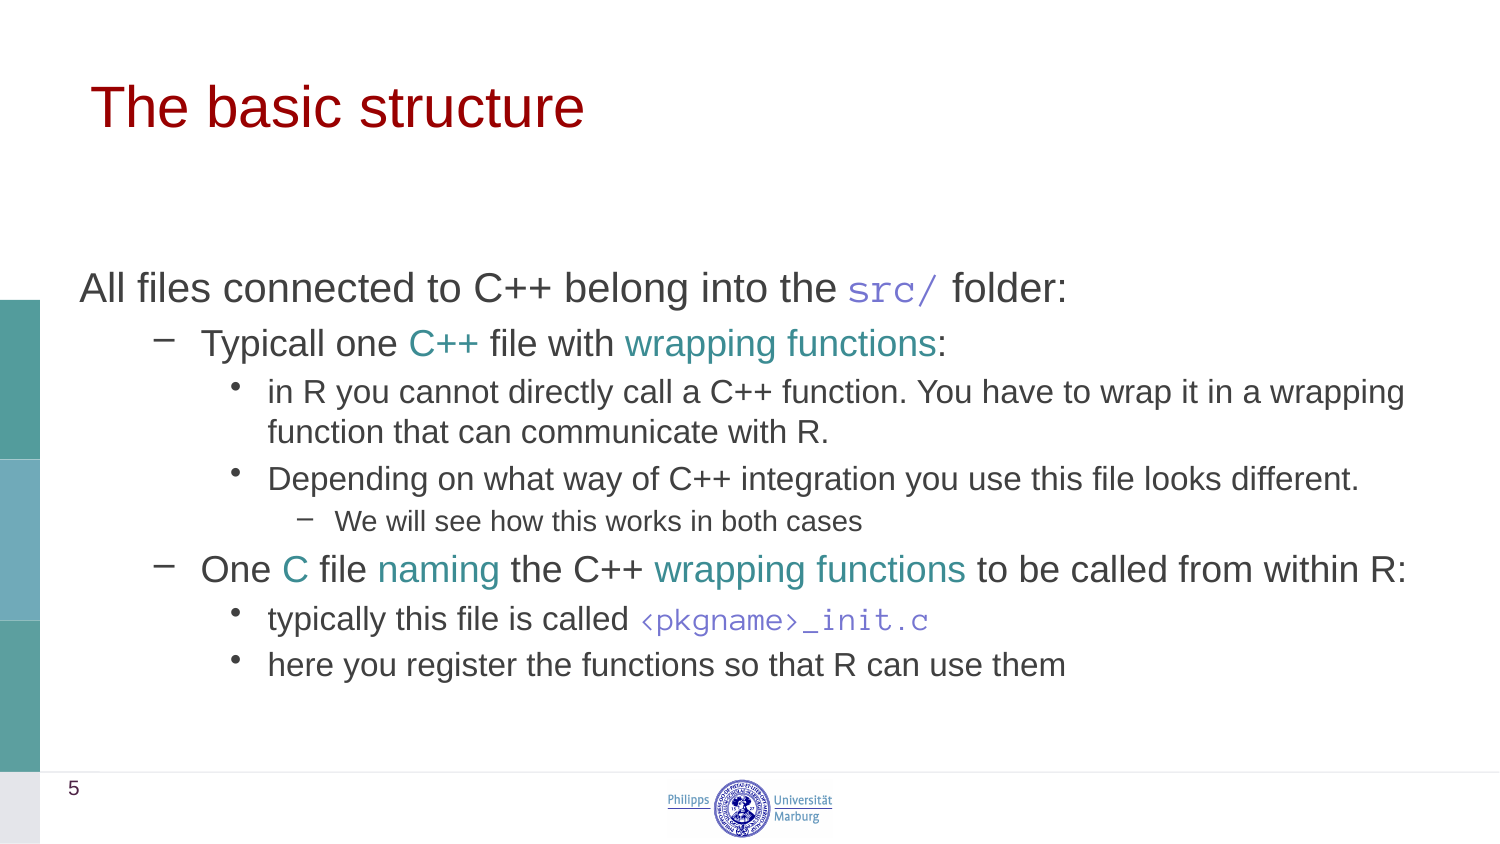

# The basic structure
All files connected to C++ belong into the src/ folder:
Typicall one C++ file with wrapping functions:
in R you cannot directly call a C++ function. You have to wrap it in a wrapping function that can communicate with R.
Depending on what way of C++ integration you use this file looks different.
We will see how this works in both cases
One C file naming the C++ wrapping functions to be called from within R:
typically this file is called <pkgname>_init.c
here you register the functions so that R can use them
5